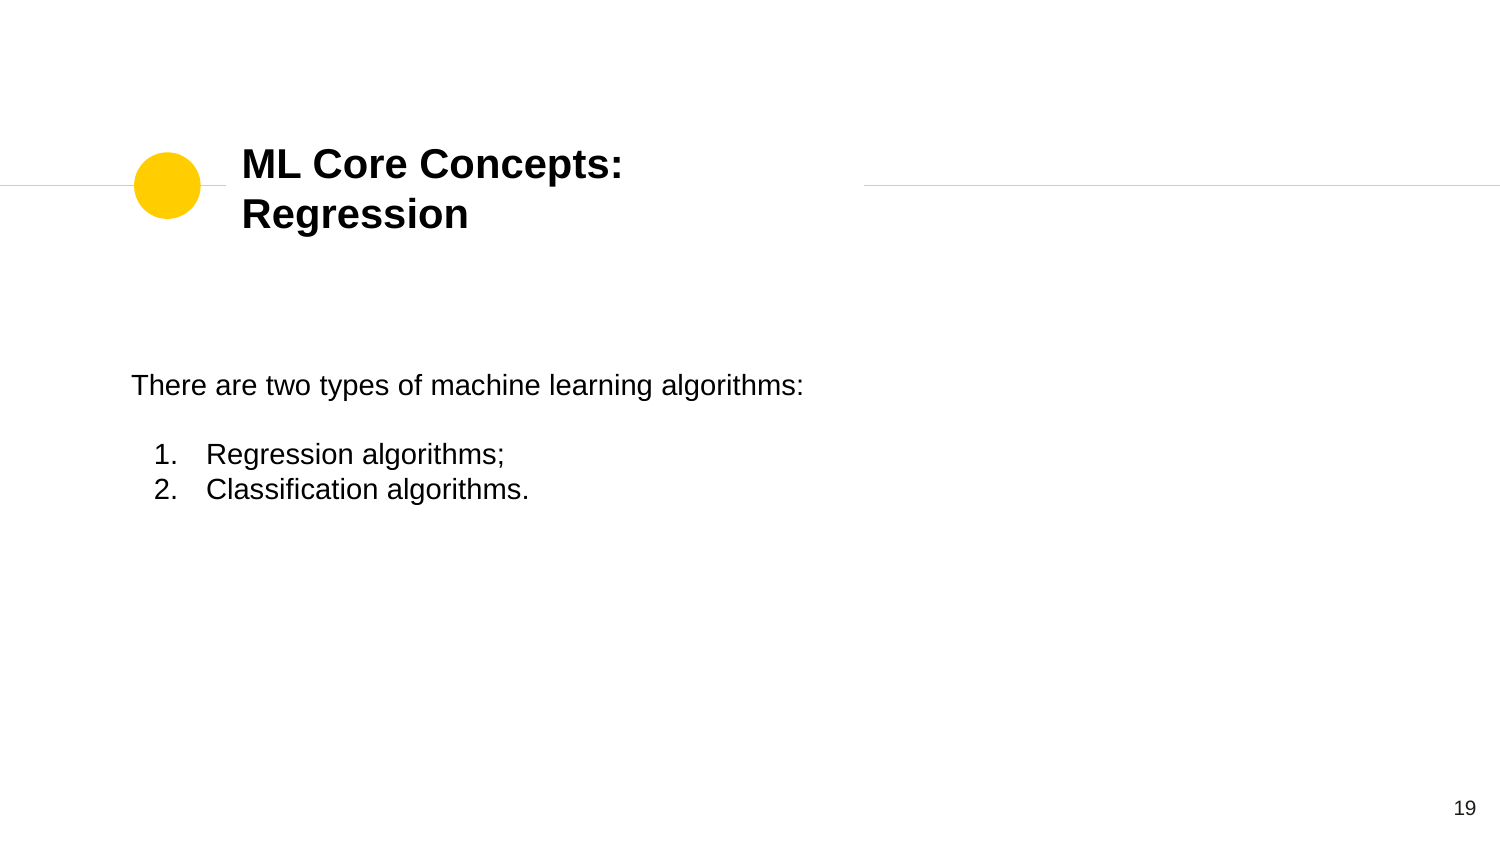

# ML Core Concepts: Regression

There are two types of machine learning algorithms:

Regression algorithms;
Classification algorithms.
19